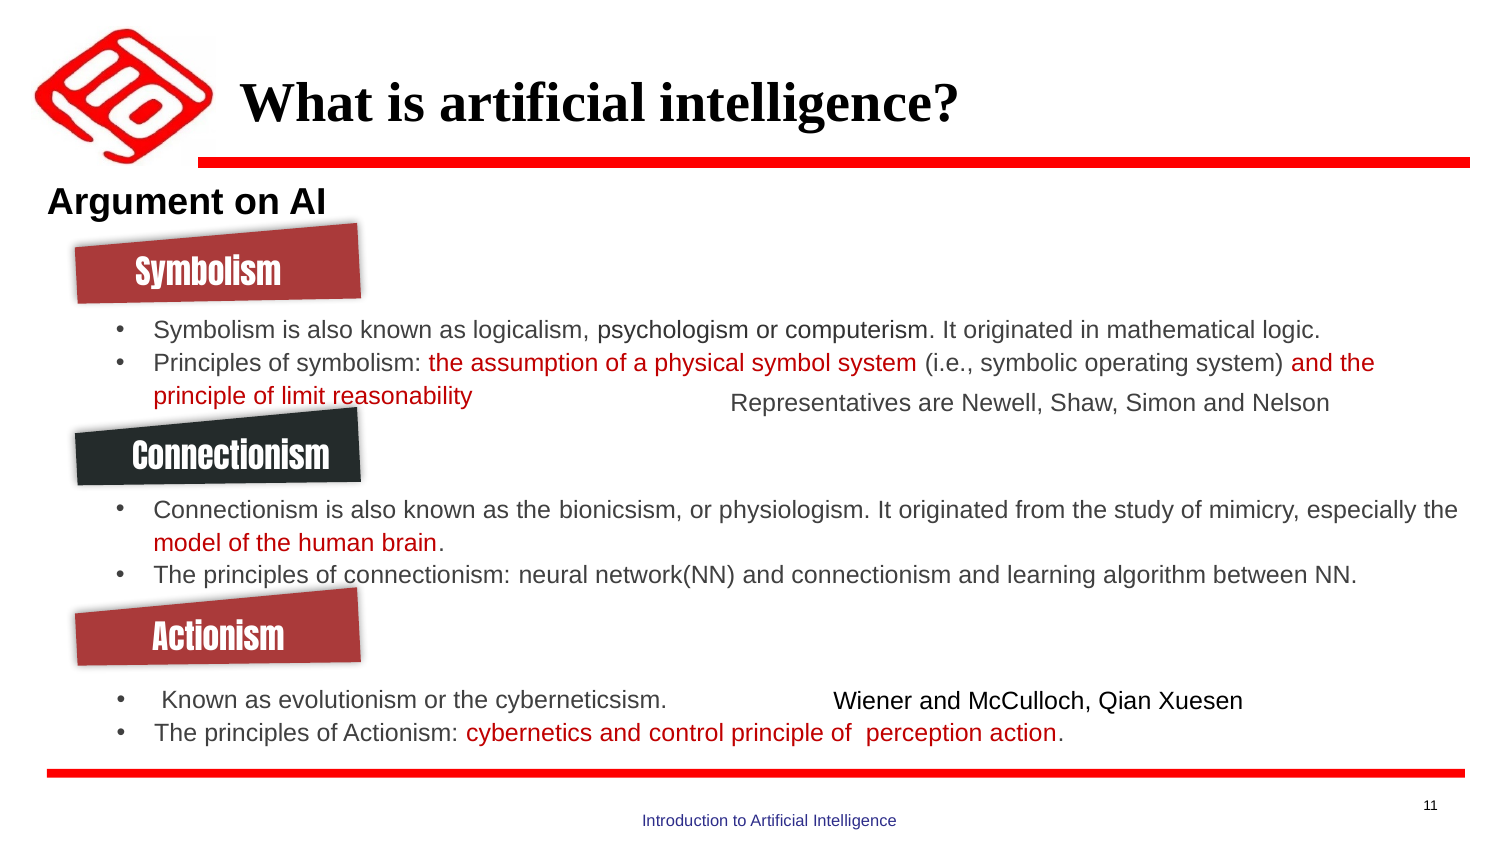

# What is artificial intelligence?

Argument on AI
Symbolism
Symbolism is also known as logicalism, psychologism or computerism. It originated in mathematical logic.
Principles of symbolism: the assumption of a physical symbol system (i.e., symbolic operating system) and the principle of limit reasonability

Representatives are Newell, Shaw, Simon and Nelson
Connectionism
Connectionism is also known as the bionicsism, or physiologism. It originated from the study of mimicry, especially the model of the human brain.
The principles of connectionism: neural network(NN) and connectionism and learning algorithm between NN.

Actionism
 Known as evolutionism or the cyberneticsism.
The principles of Actionism: cybernetics and control principle of  perception action.
Wiener and McCulloch, Qian Xuesen
11
Introduction to Artificial Intelligence